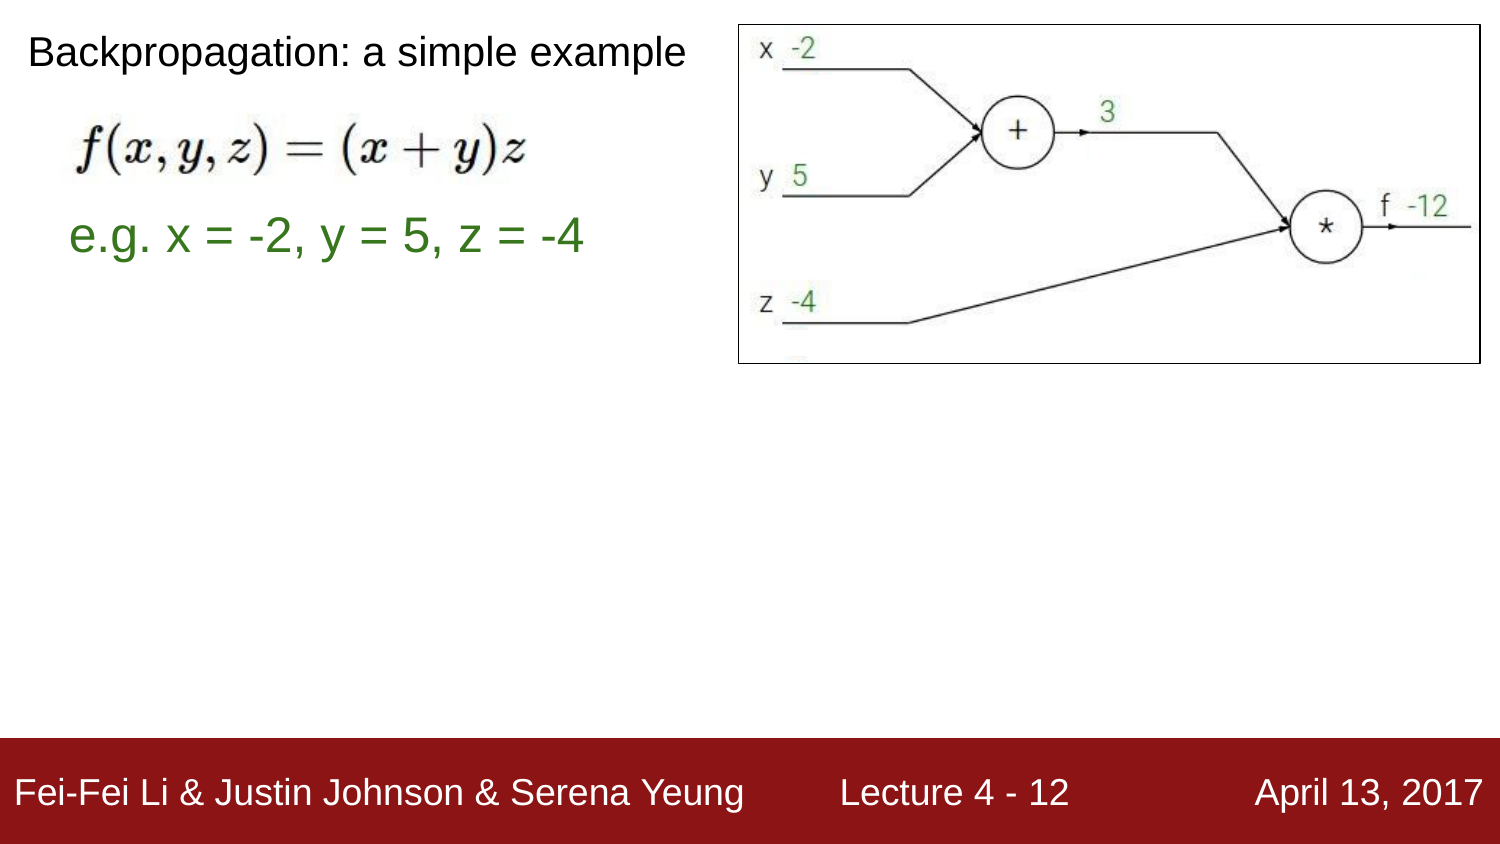

# Backpropagation: a simple example

e.g. x = -2, y = 5, z = -4

Lecture 4 - 12
Fei-Fei Li & Justin Johnson & Serena Yeung
April 13, 2017